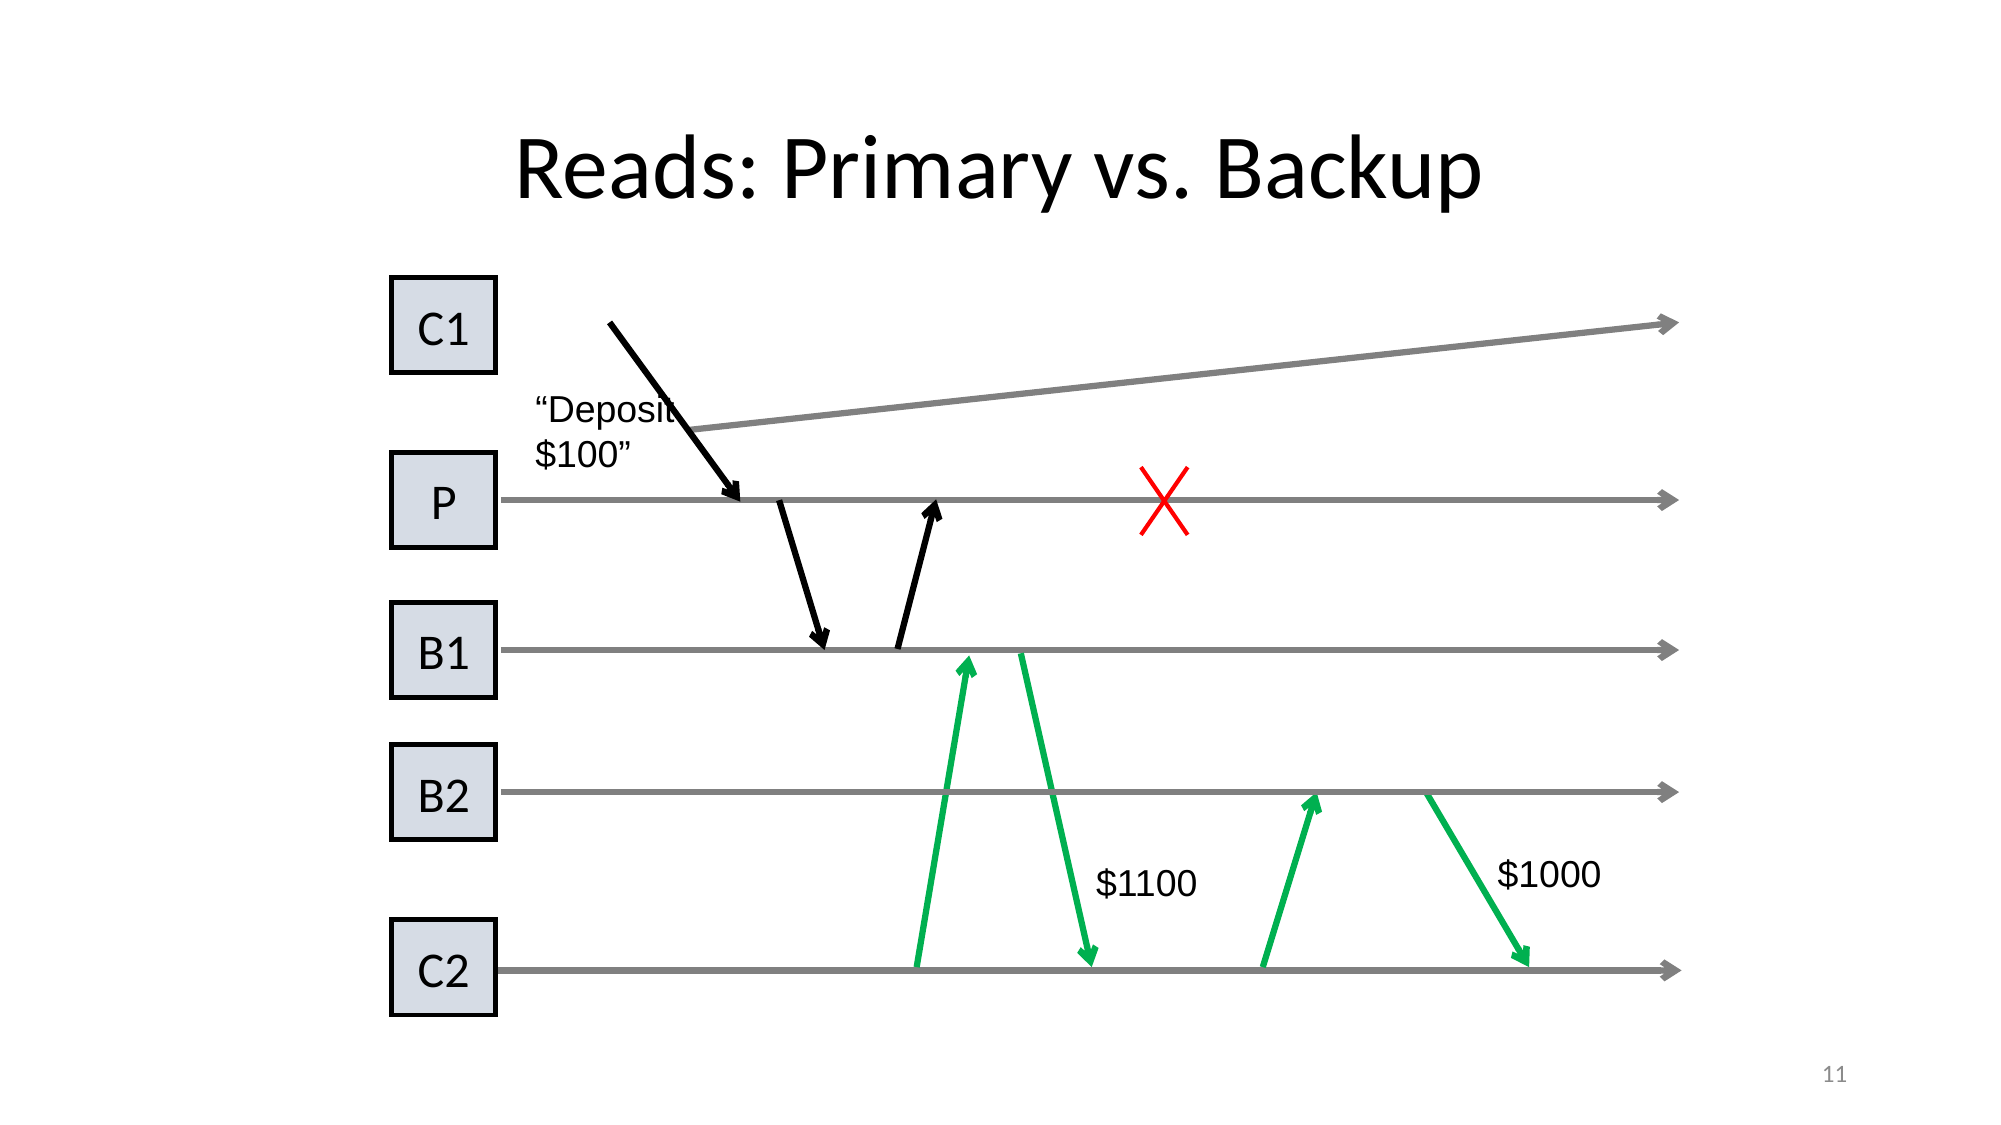

# Reads: Primary vs. Backup
C1
“Deposit
$100”
P
B1
B2
$1000
$1100
C2
11